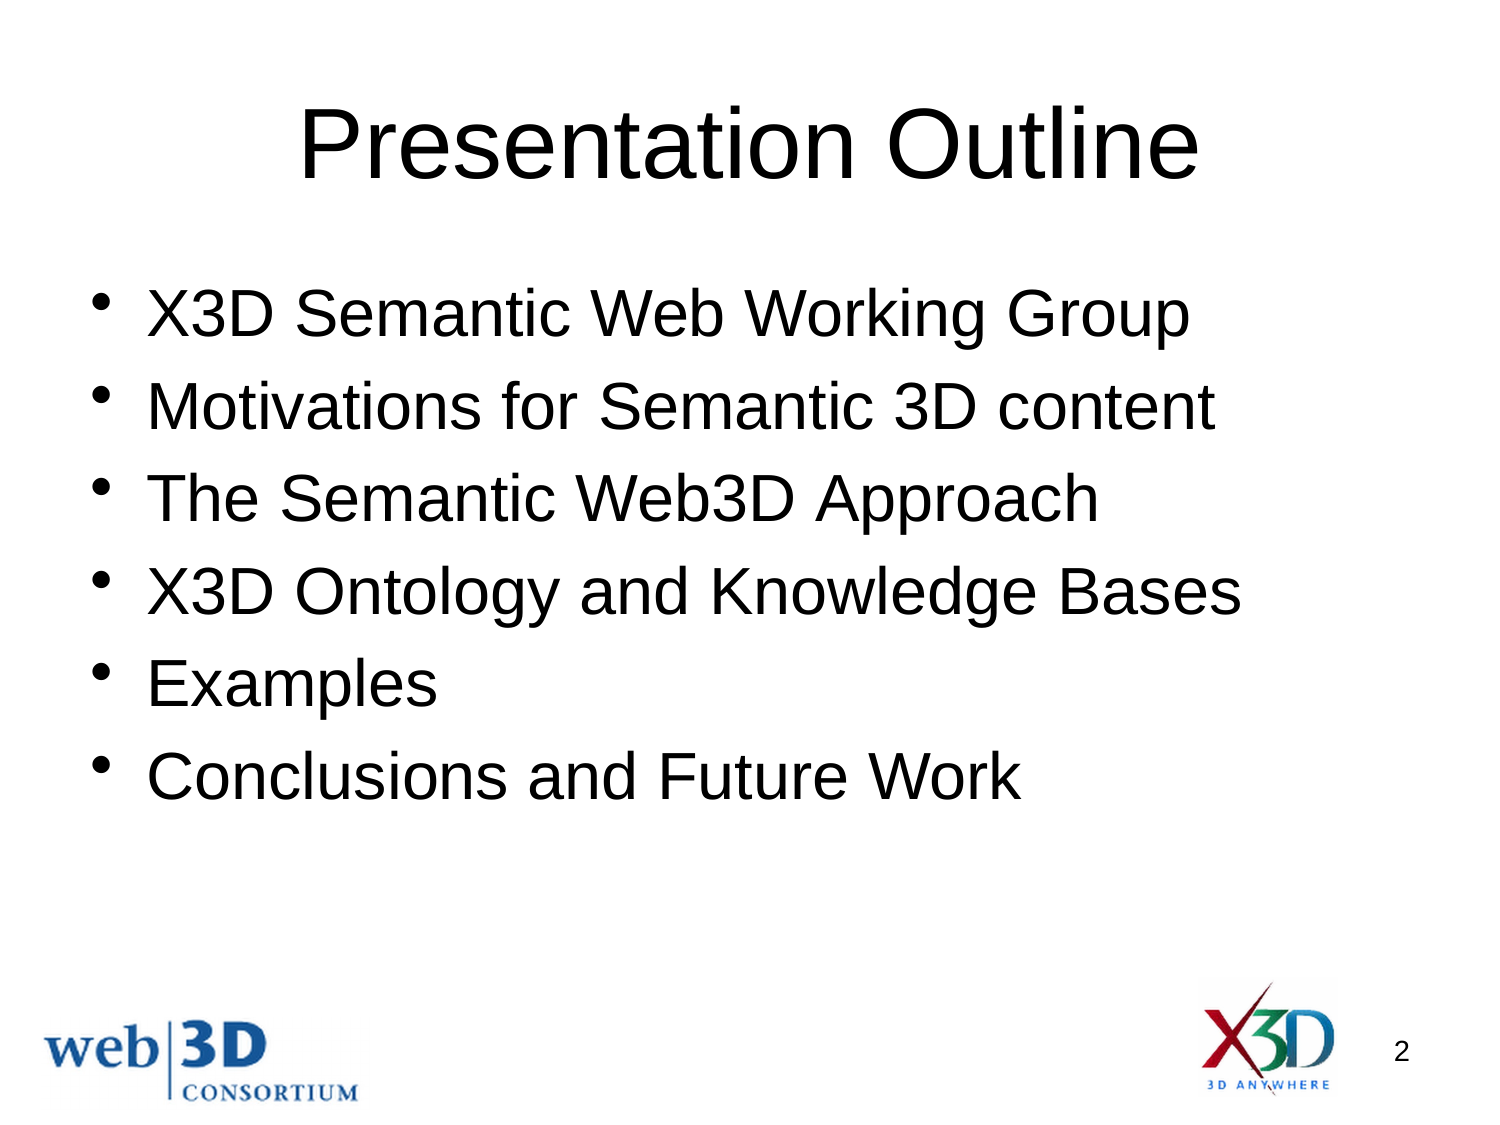

# Presentation Outline
X3D Semantic Web Working Group
Motivations for Semantic 3D content
The Semantic Web3D Approach
X3D Ontology and Knowledge Bases
Examples
Conclusions and Future Work
2